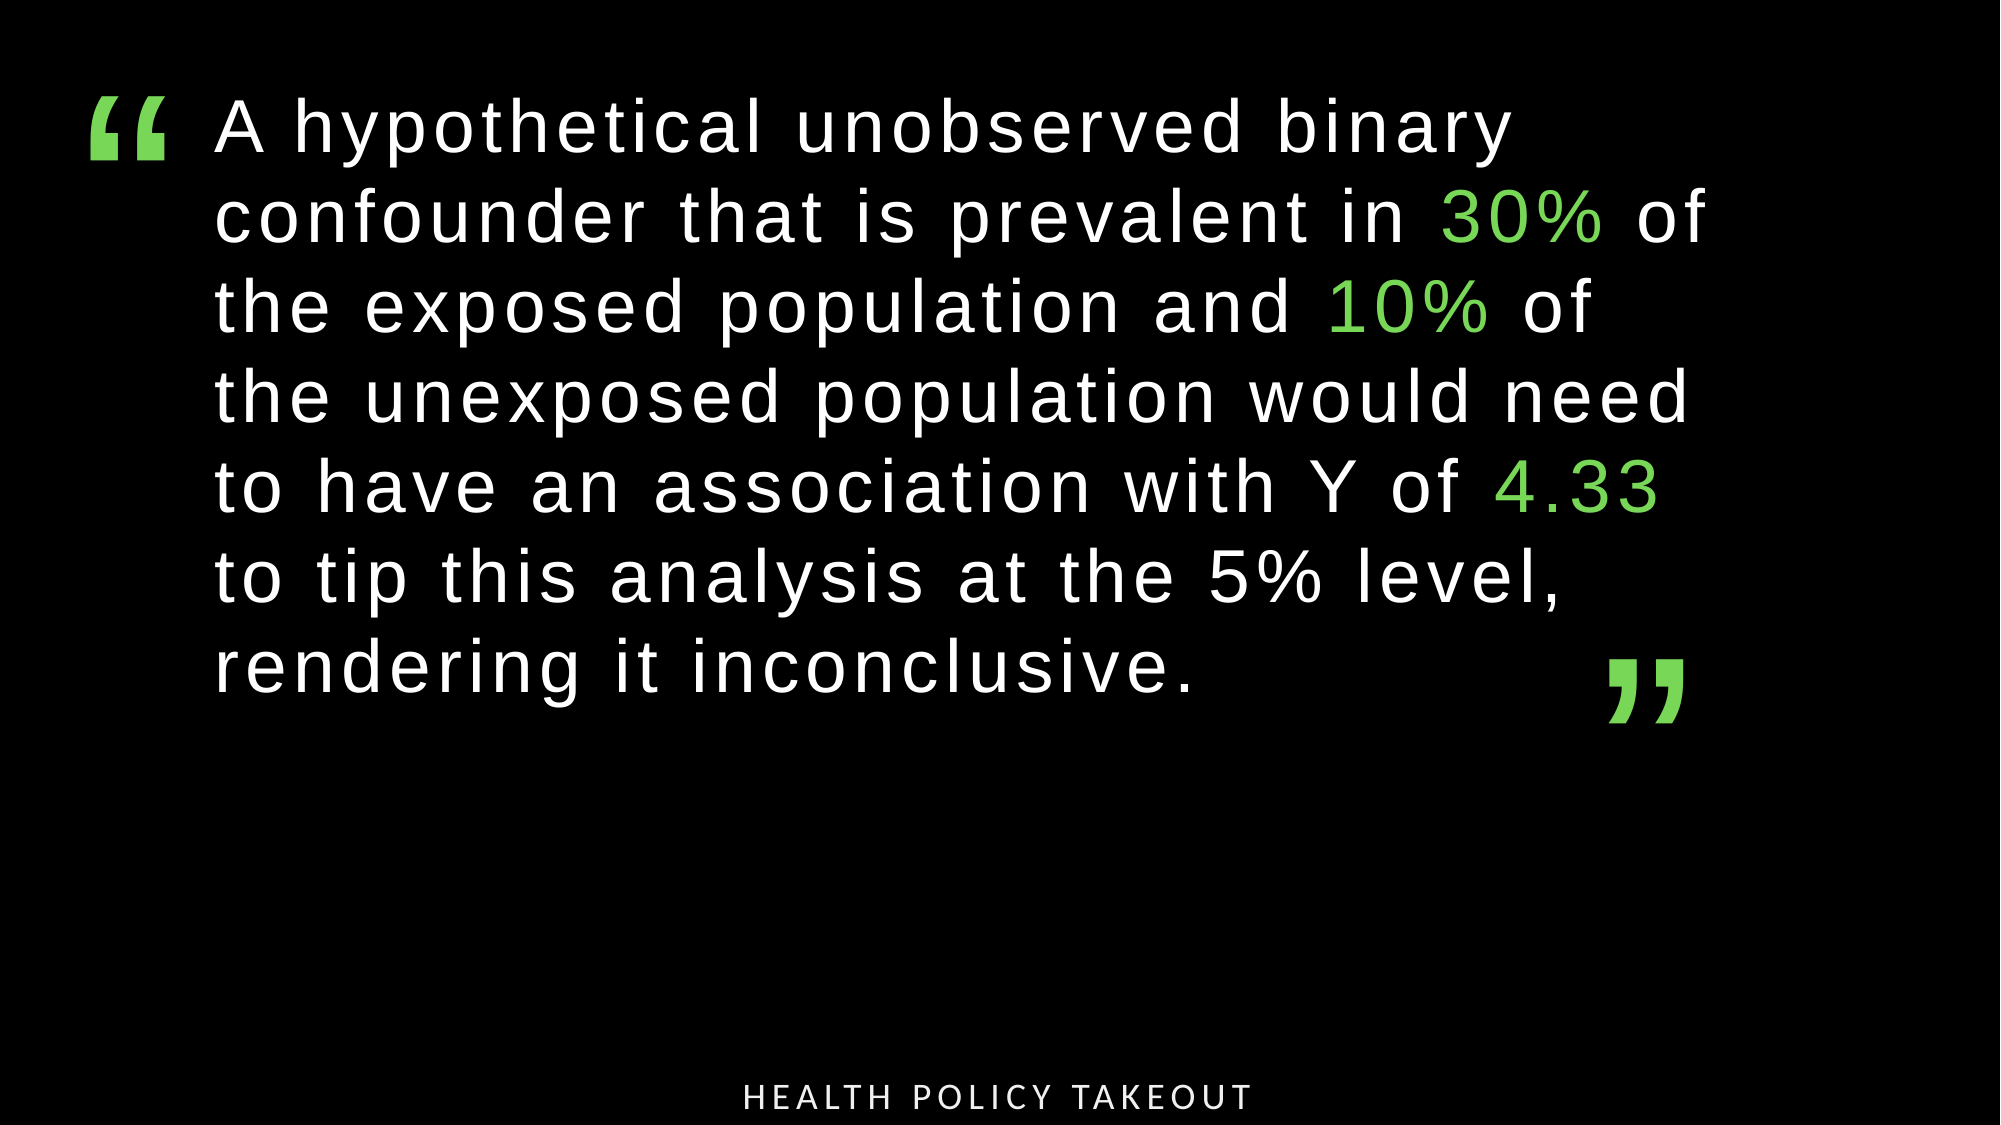

“
A hypothetical unobserved binary confounder that is prevalent in 30% of the exposed population and 10% of the unexposed population would need to have an association with Y of 4.33 to tip this analysis at the 5% level, rendering it inconclusive.
”
Health Policy Takeout Thursday